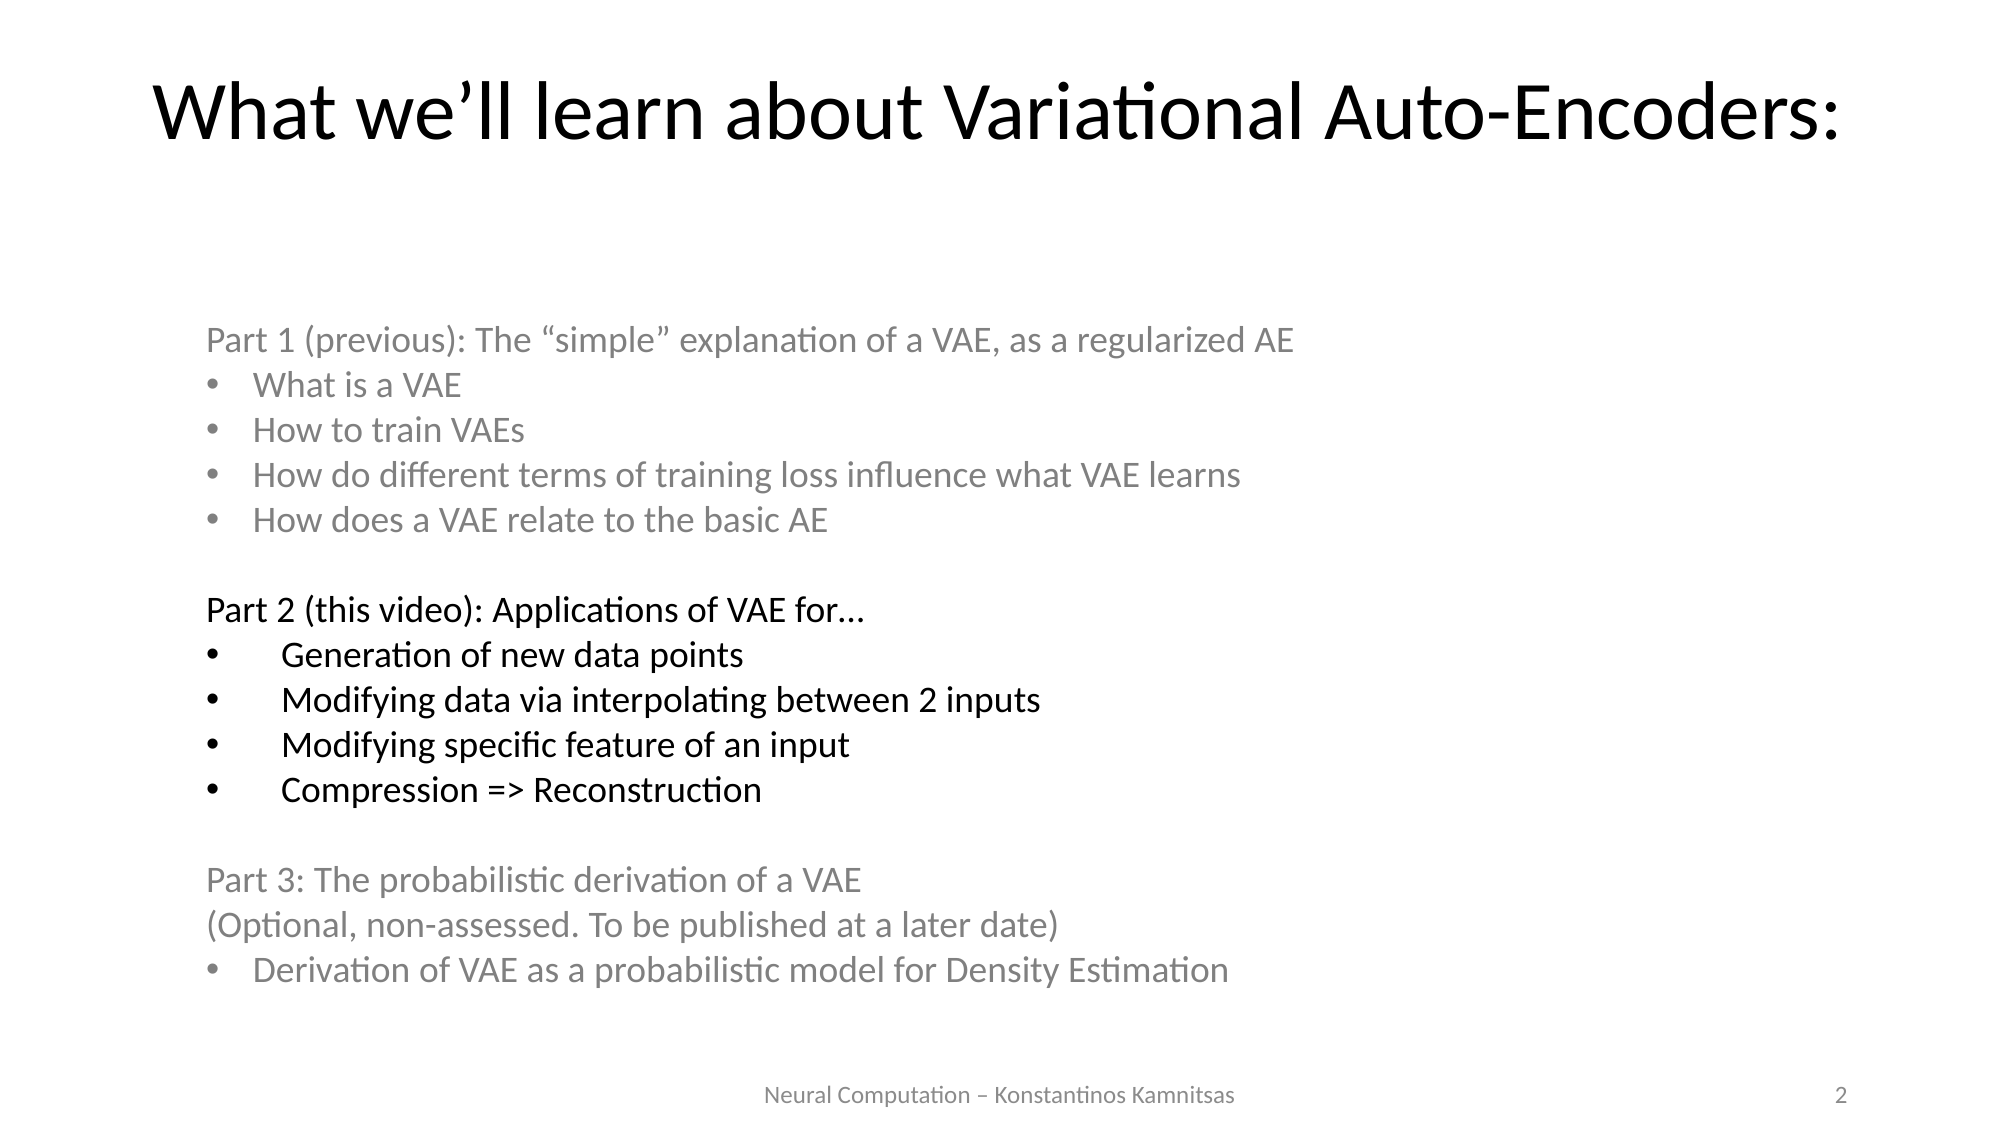

# What we’ll learn about Variational Auto-Encoders:
Part 1 (previous): The “simple” explanation of a VAE, as a regularized AE
What is a VAE
How to train VAEs
How do different terms of training loss influence what VAE learns
How does a VAE relate to the basic AE

Part 2 (this video): Applications of VAE for…
Generation of new data points
Modifying data via interpolating between 2 inputs
Modifying specific feature of an input
Compression => Reconstruction

Part 3: The probabilistic derivation of a VAE
(Optional, non-assessed. To be published at a later date)
Derivation of VAE as a probabilistic model for Density Estimation
Neural Computation – Konstantinos Kamnitsas
2